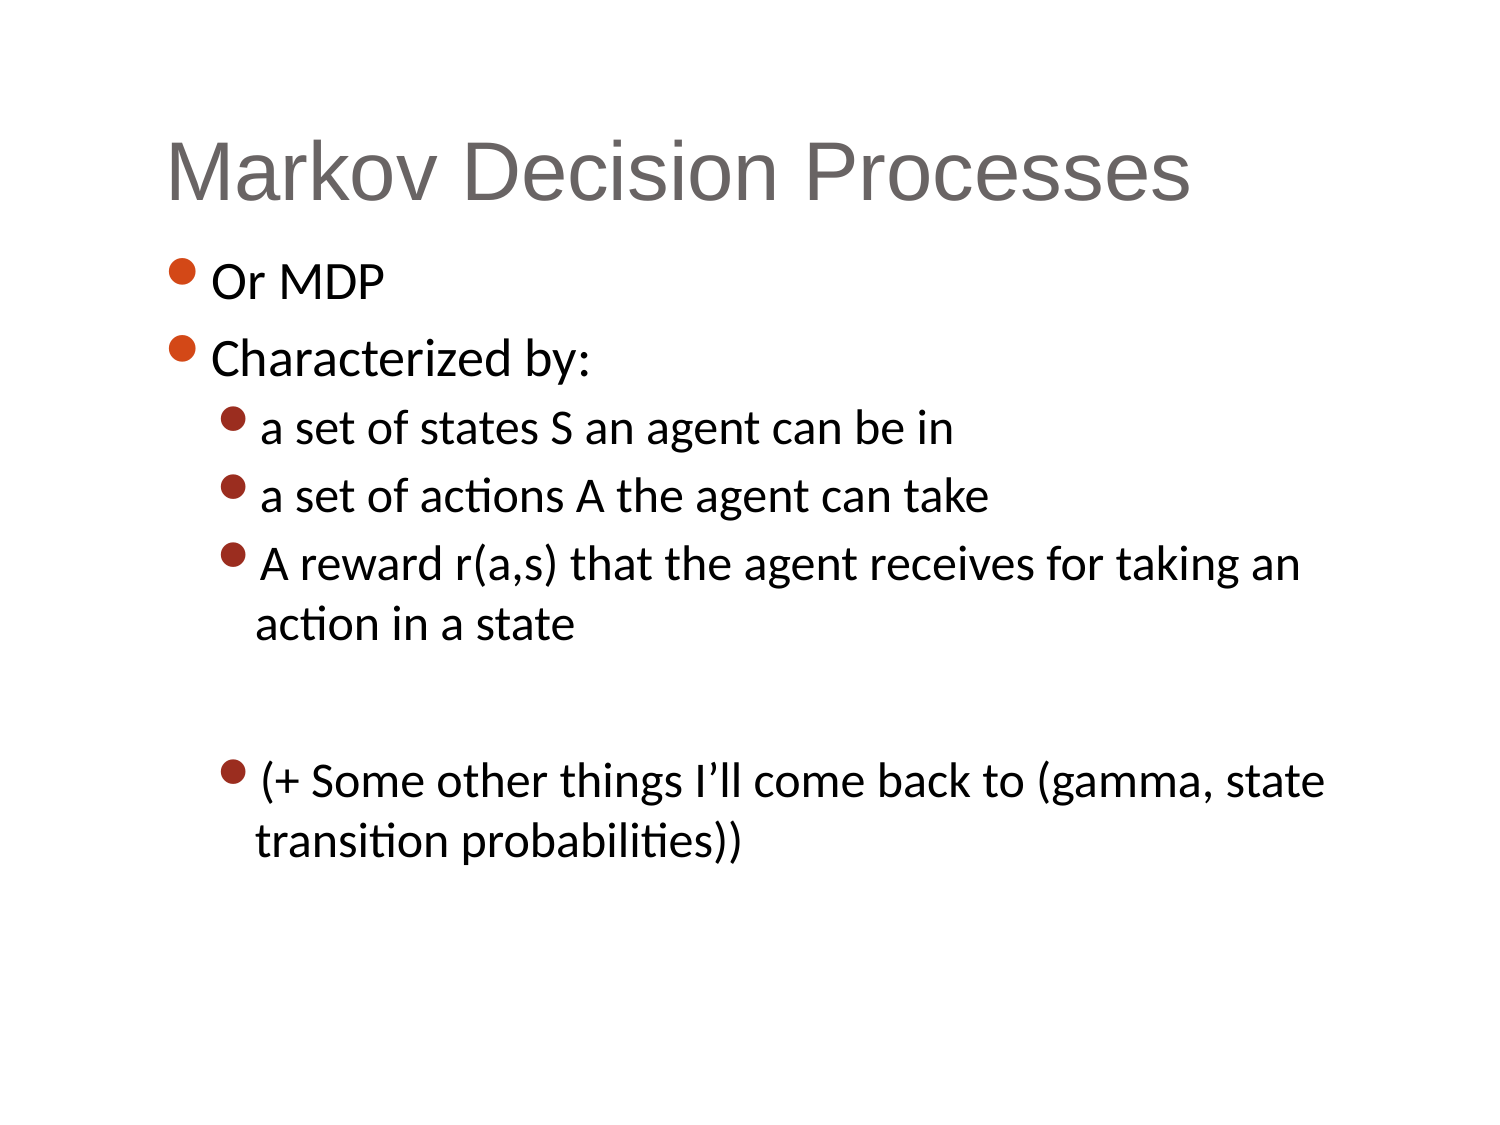

# Markov Decision Processes
Or MDP
Characterized by:
a set of states S an agent can be in
a set of actions A the agent can take
A reward r(a,s) that the agent receives for taking an action in a state

(+ Some other things I’ll come back to (gamma, state transition probabilities))